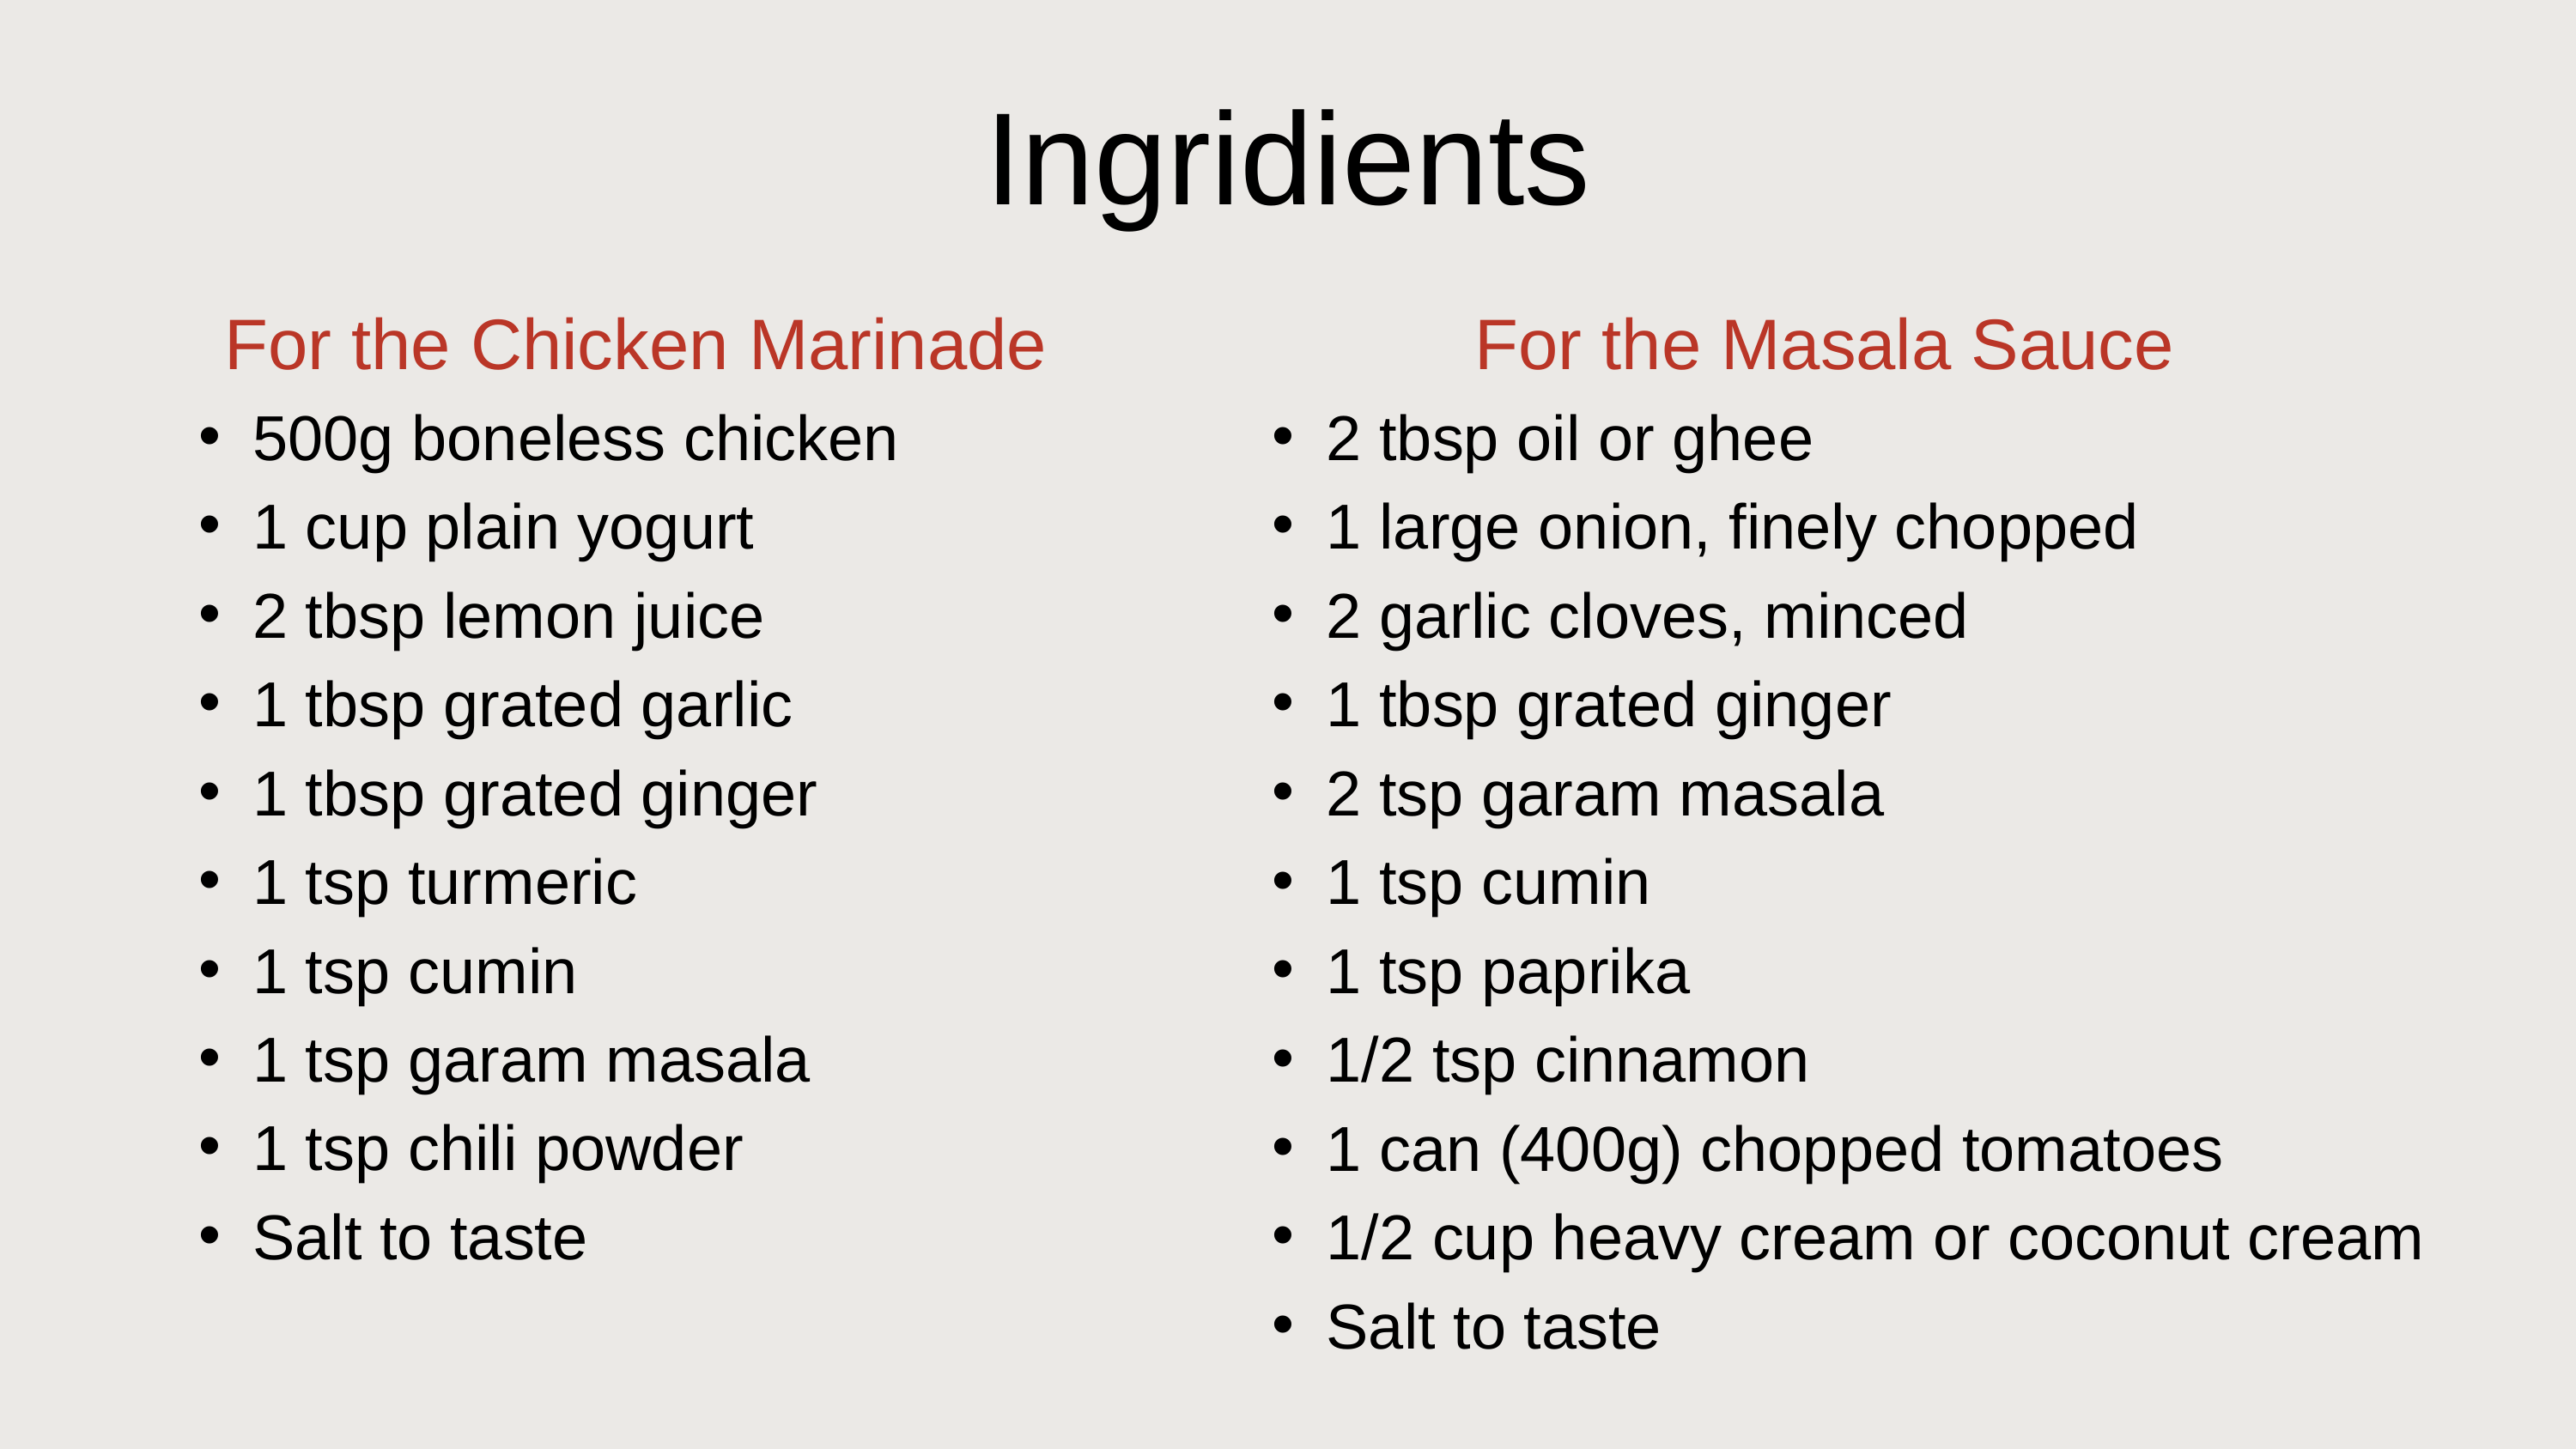

Ingridients
For the Chicken Marinade
500g boneless chicken
1 cup plain yogurt
2 tbsp lemon juice
1 tbsp grated garlic
1 tbsp grated ginger
1 tsp turmeric
1 tsp cumin
1 tsp garam masala
1 tsp chili powder
Salt to taste
For the Masala Sauce
2 tbsp oil or ghee
1 large onion, finely chopped
2 garlic cloves, minced
1 tbsp grated ginger
2 tsp garam masala
1 tsp cumin
1 tsp paprika
1/2 tsp cinnamon
1 can (400g) chopped tomatoes
1/2 cup heavy cream or coconut cream
Salt to taste